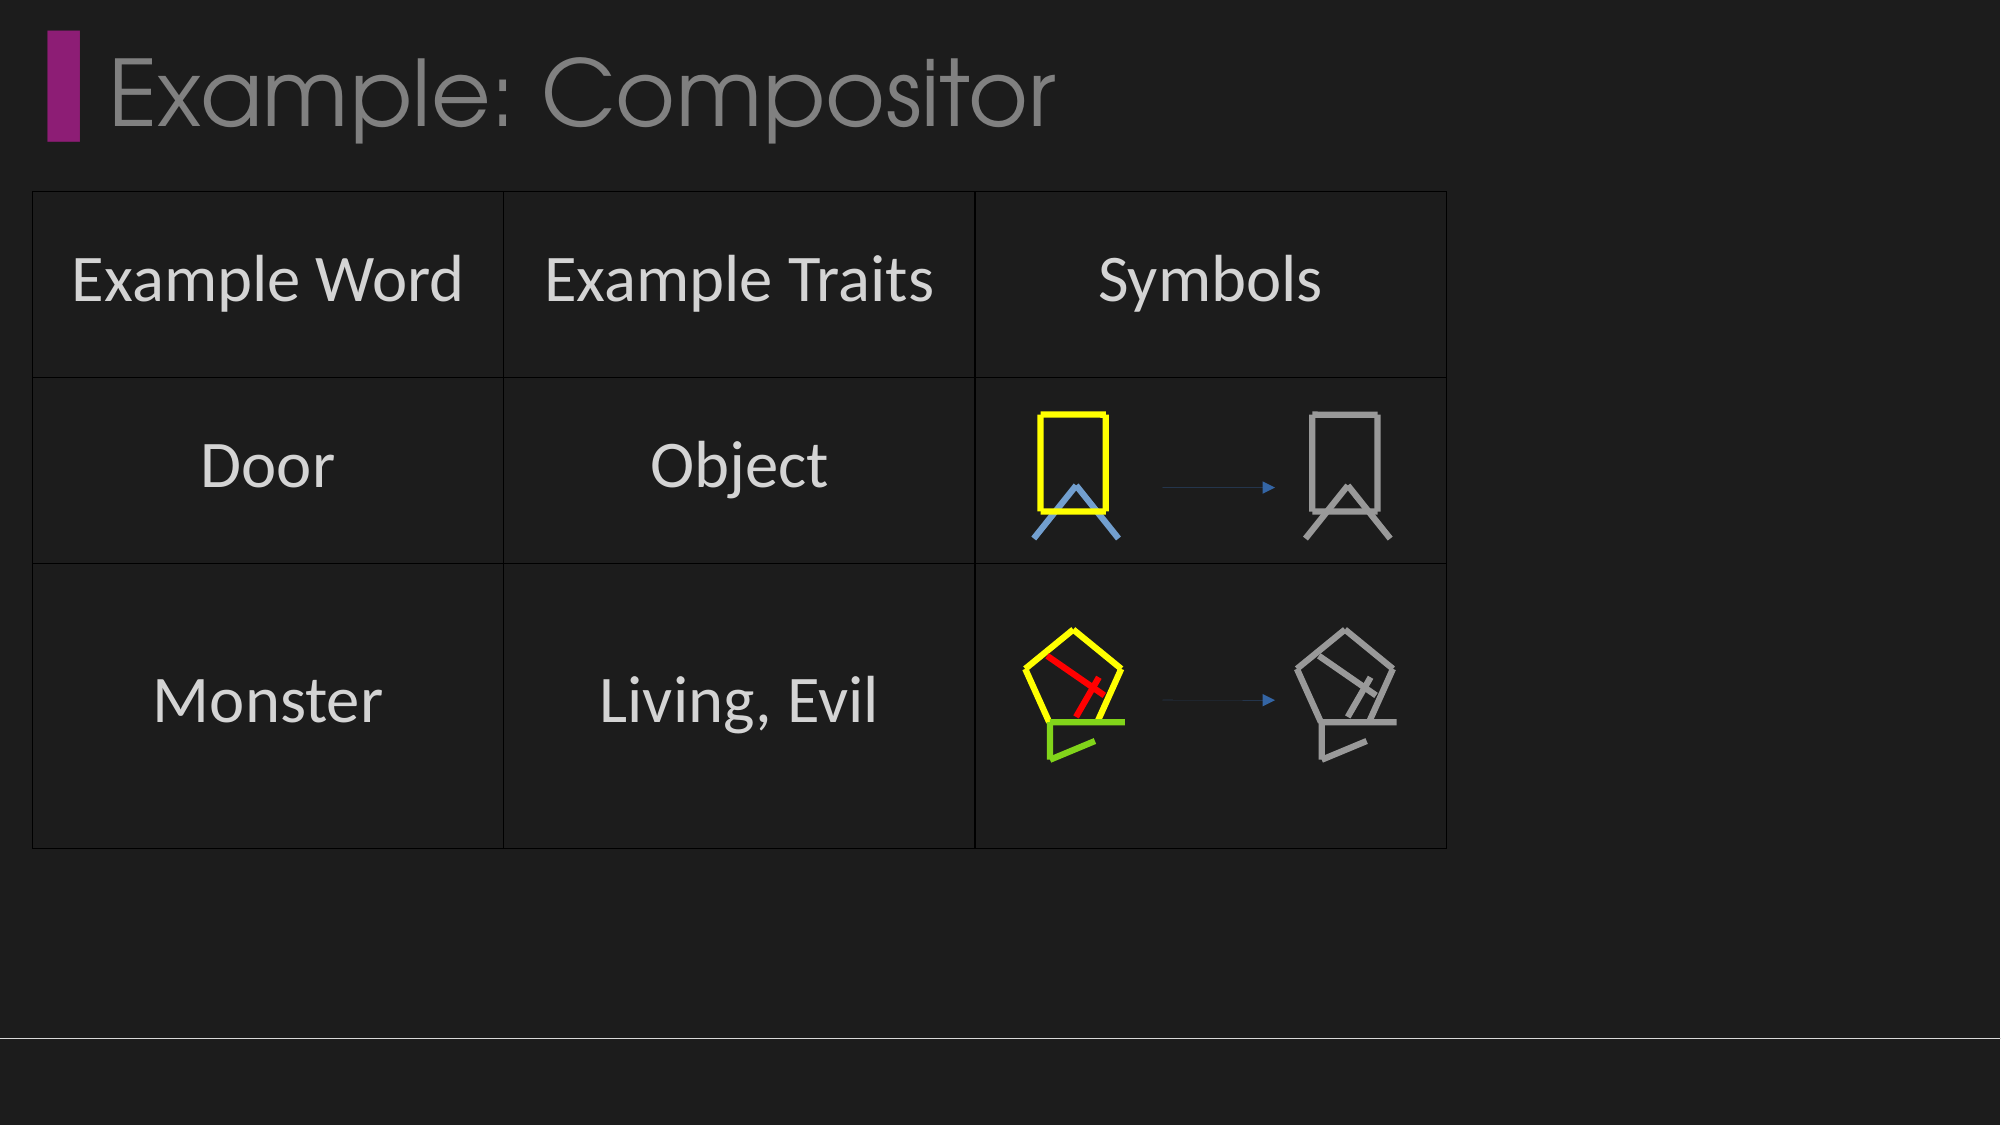

# Example: Compositor
| Example Word | Example Traits | Symbols |
| --- | --- | --- |
| Door | Object |  |
| Monster | Living, Evil |  |